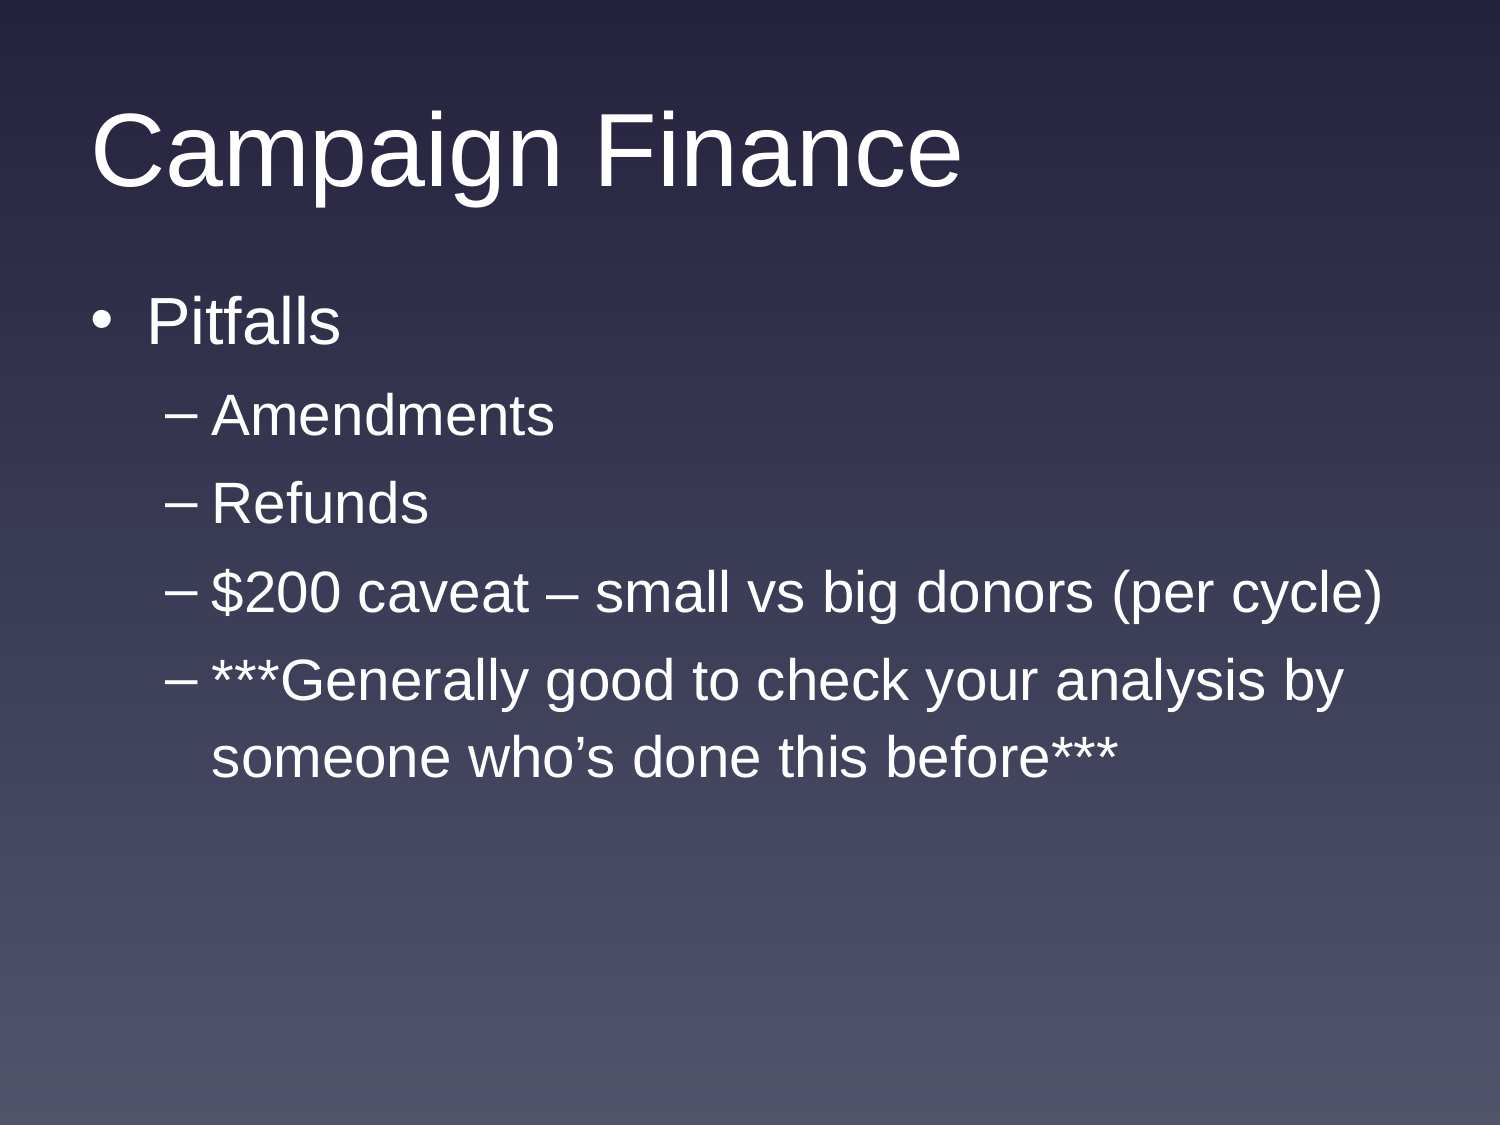

# Campaign Finance
Pitfalls
Amendments
Refunds
$200 caveat – small vs big donors (per cycle)
***Generally good to check your analysis by someone who’s done this before***